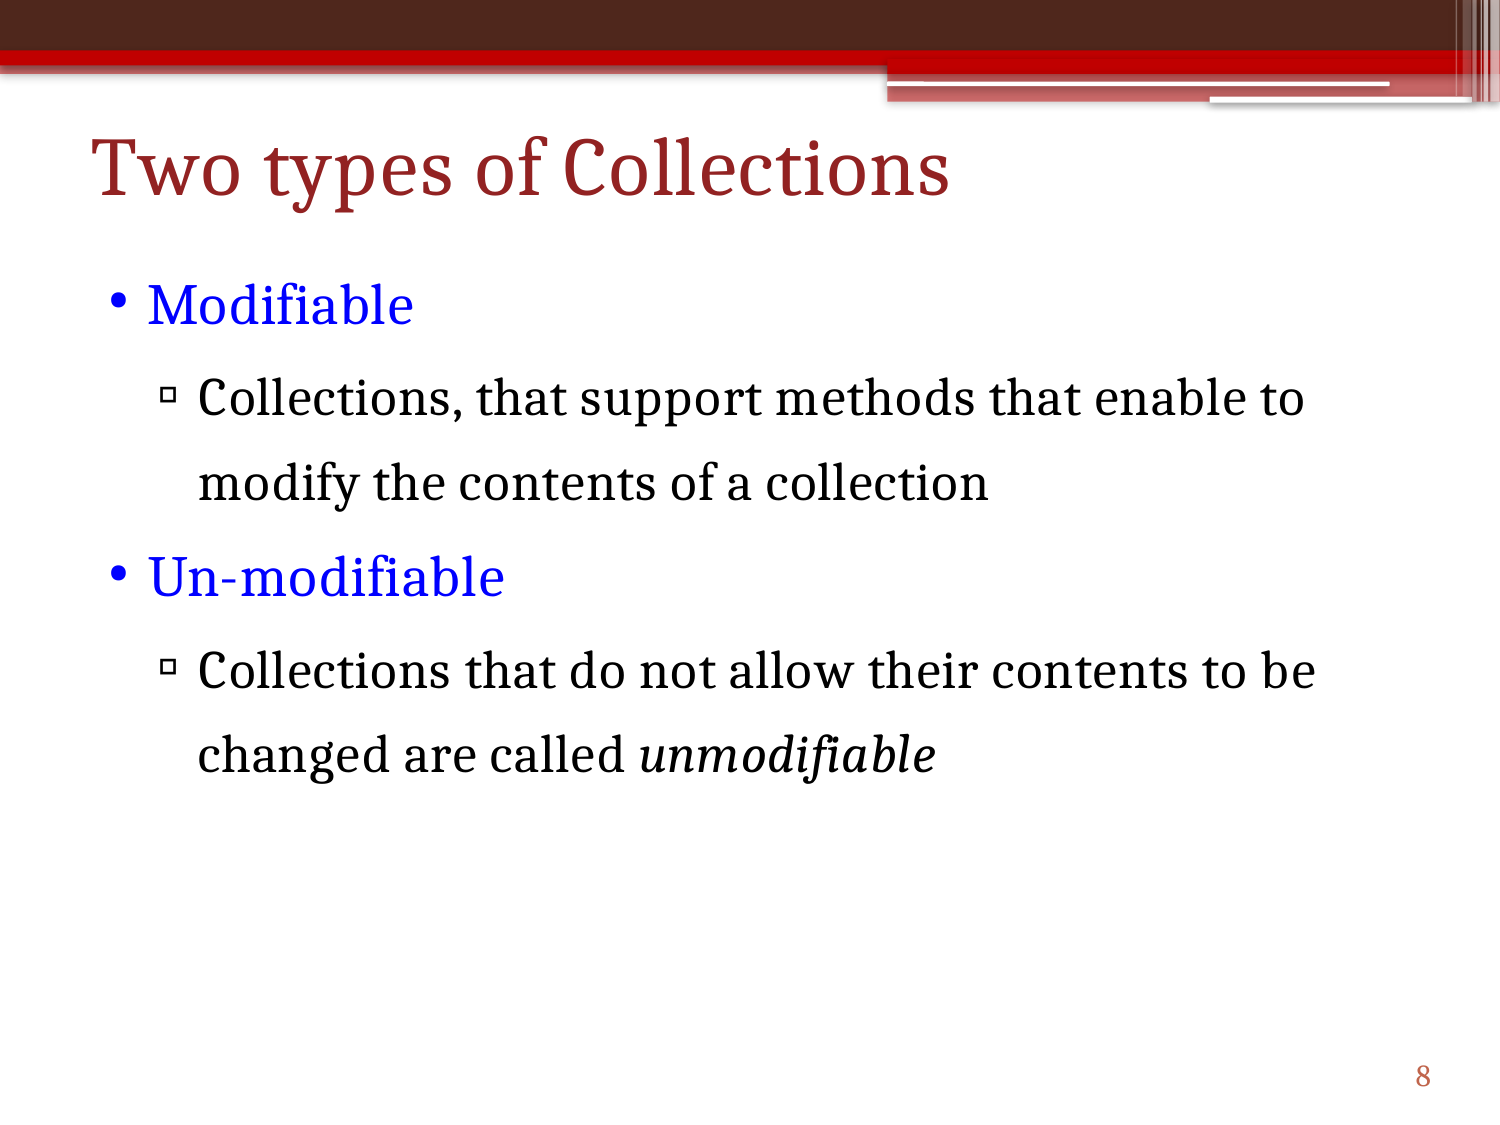

# Two types of Collections
Modifiable
Collections, that support methods that enable to modify the contents of a collection
Un-modifiable
Collections that do not allow their contents to be changed are called unmodifiable
8